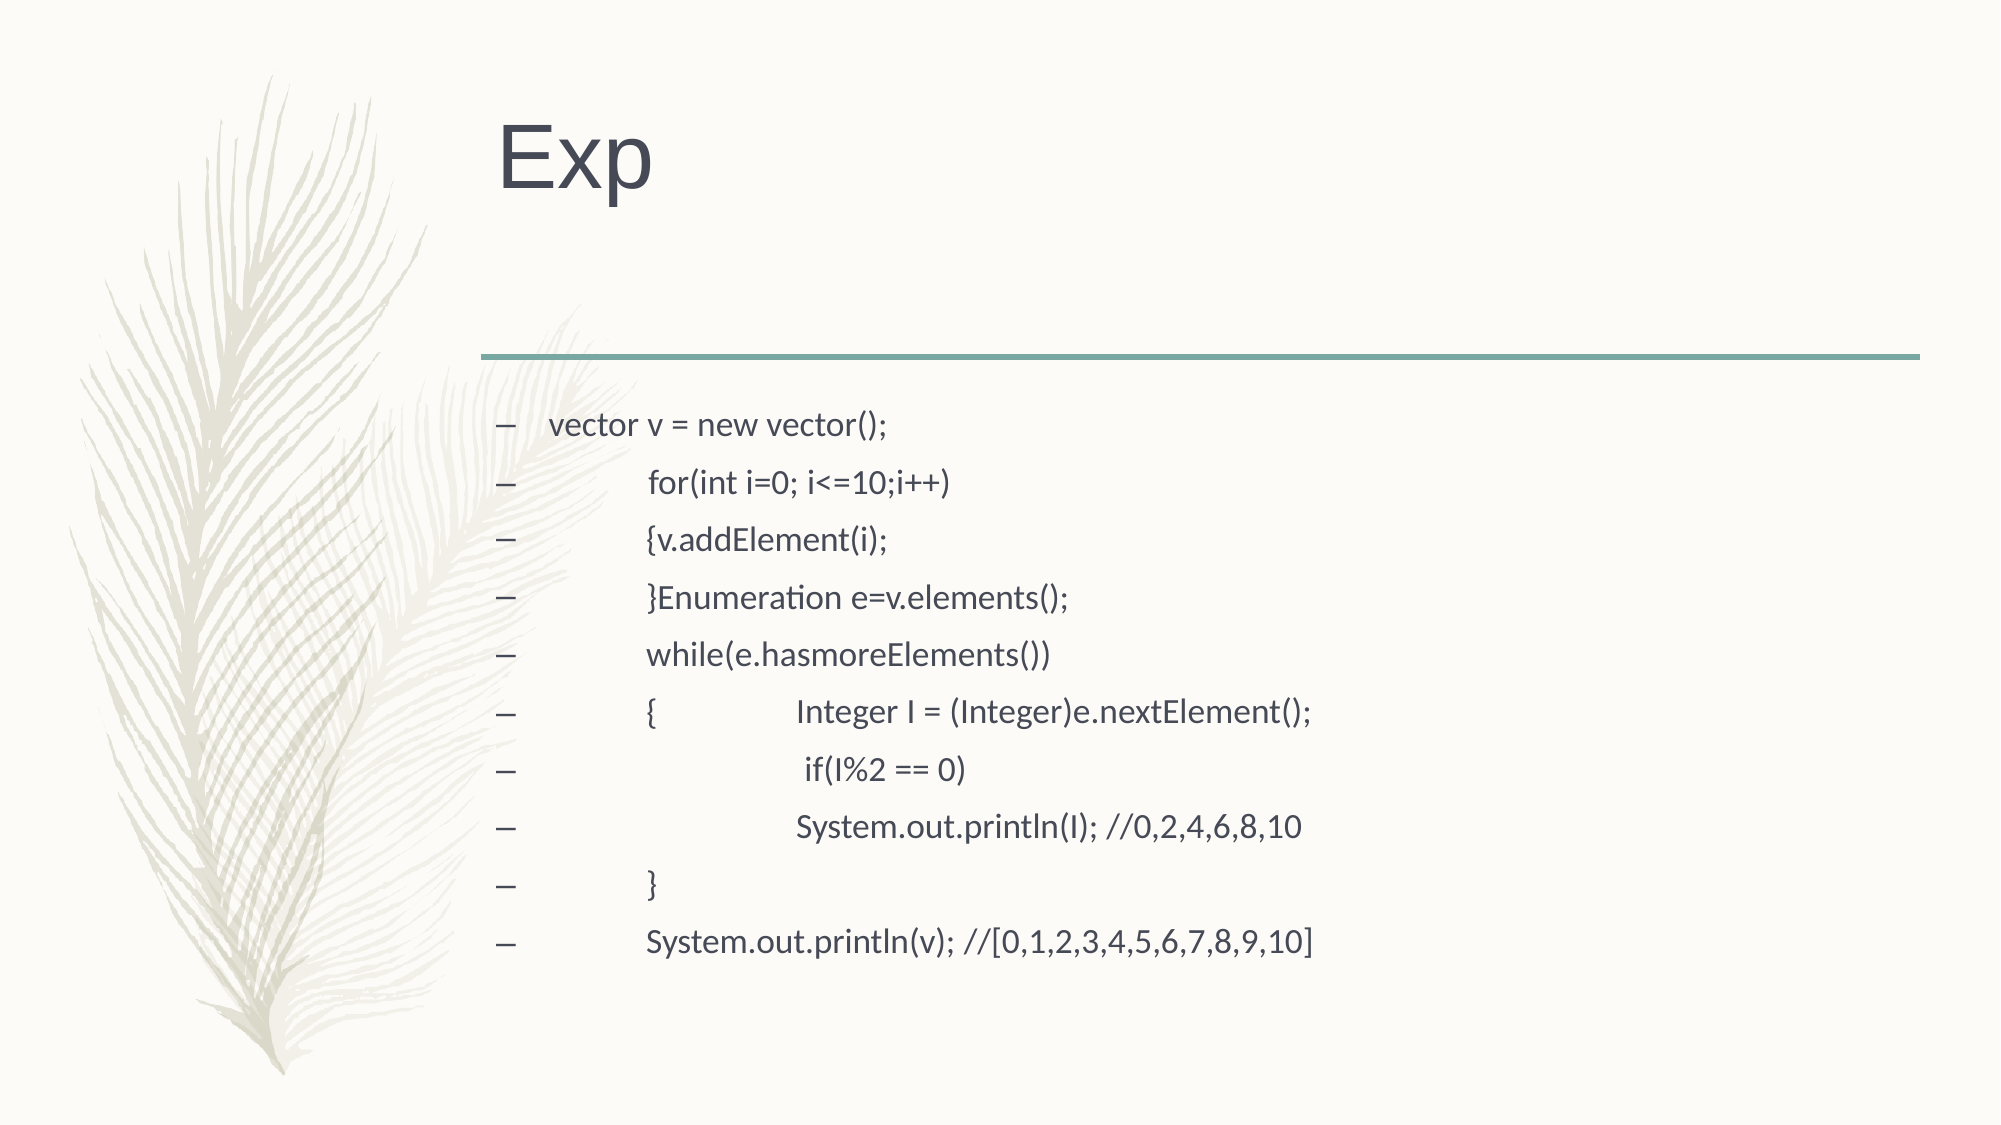

# Exp
vector v = new vector();
–	for(int i=0; i<=10;i++)
{v.addElement(i);
}Enumeration e=v.elements();
while(e.hasmoreElements())
–
–
–
–
–
Integer I = (Integer)e.nextElement();  if(I%2 == 0)
System.out.println(I); //0,2,4,6,8,10
{
}
System.out.println(v); //[0,1,2,3,4,5,6,7,8,9,10]